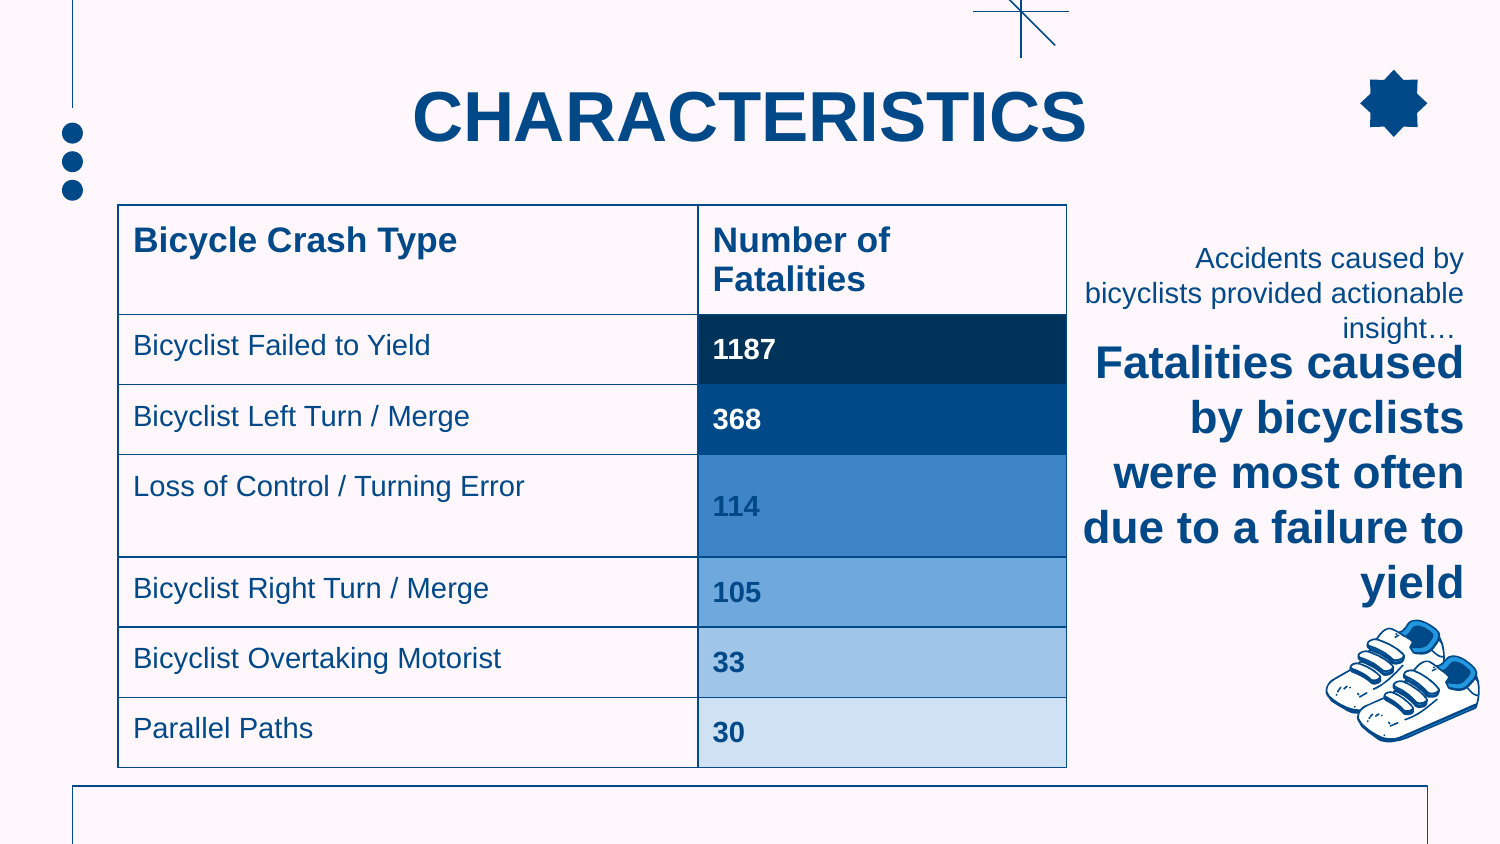

# CHARACTERISTICS
| Bicycle Crash Type | Number of Fatalities |
| --- | --- |
| Bicyclist Failed to Yield | 1187 |
| Bicyclist Left Turn / Merge | 368 |
| Loss of Control / Turning Error | 114 |
| Bicyclist Right Turn / Merge | 105 |
| Bicyclist Overtaking Motorist | 33 |
| Parallel Paths | 30 |
Accidents caused by bicyclists provided actionable insight…
Fatalities caused by bicyclists were most often due to a failure to yield